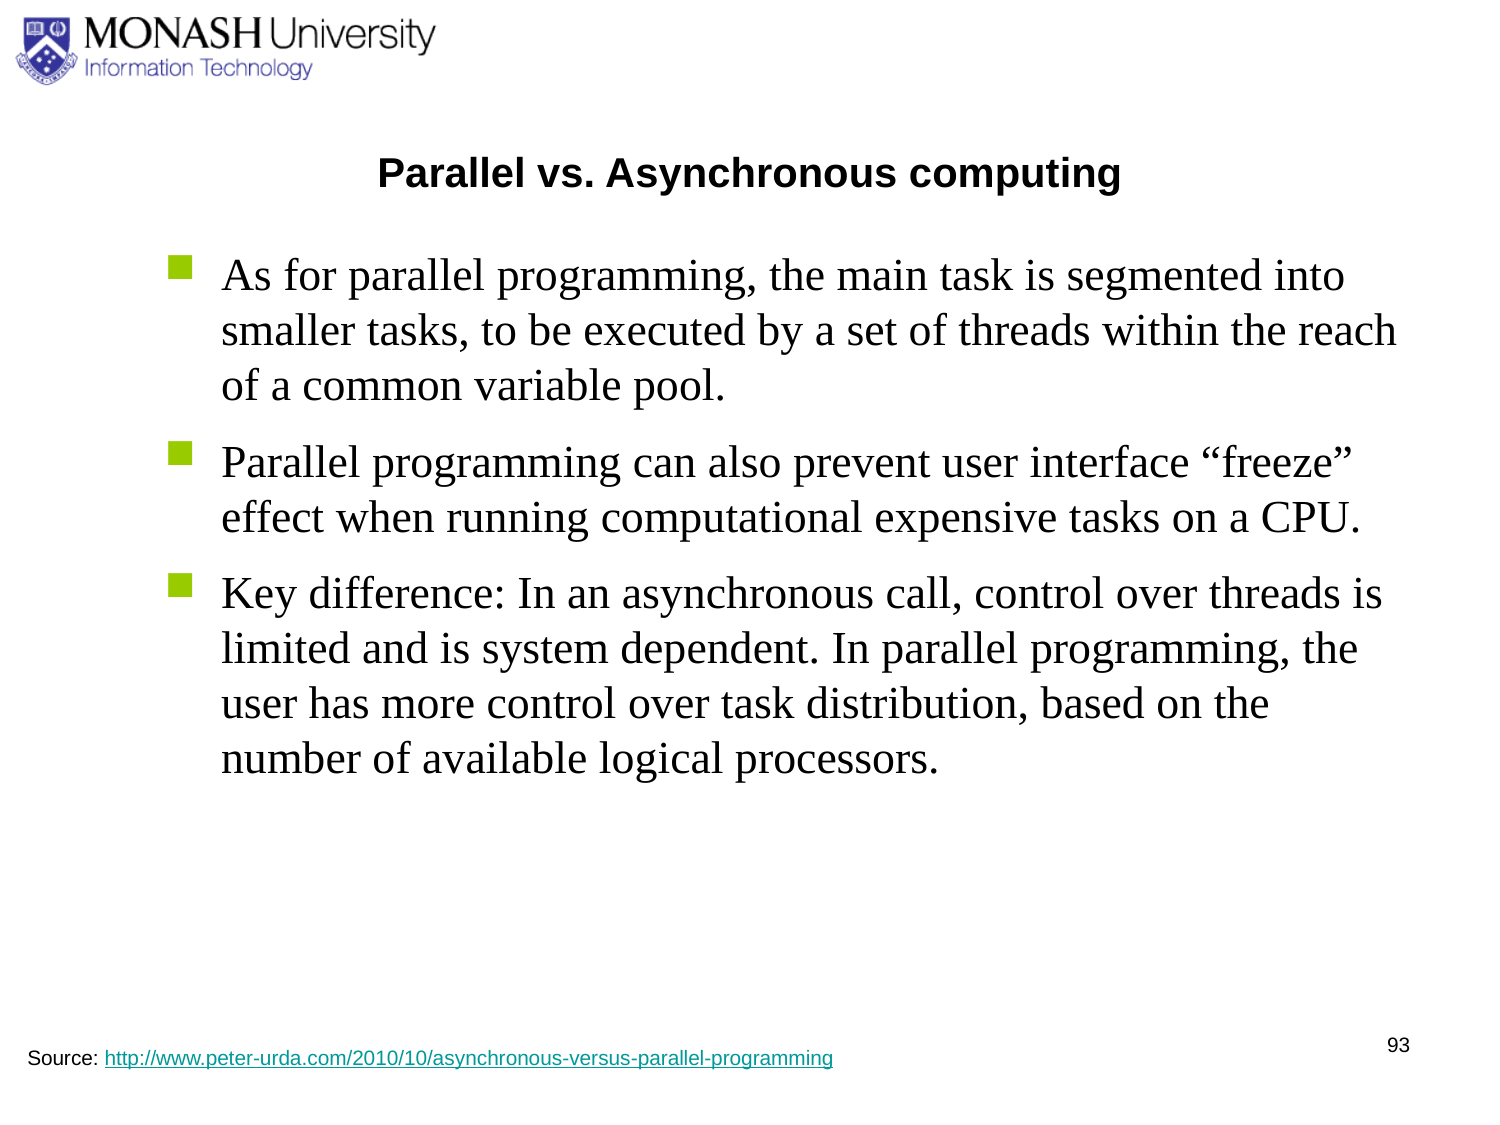

Parallel vs. Asynchronous computing
As for parallel programming, the main task is segmented into smaller tasks, to be executed by a set of threads within the reach of a common variable pool.
Parallel programming can also prevent user interface “freeze” effect when running computational expensive tasks on a CPU.
Key difference: In an asynchronous call, control over threads is limited and is system dependent. In parallel programming, the user has more control over task distribution, based on the number of available logical processors.

93
Source: http://www.peter-urda.com/2010/10/asynchronous-versus-parallel-programming